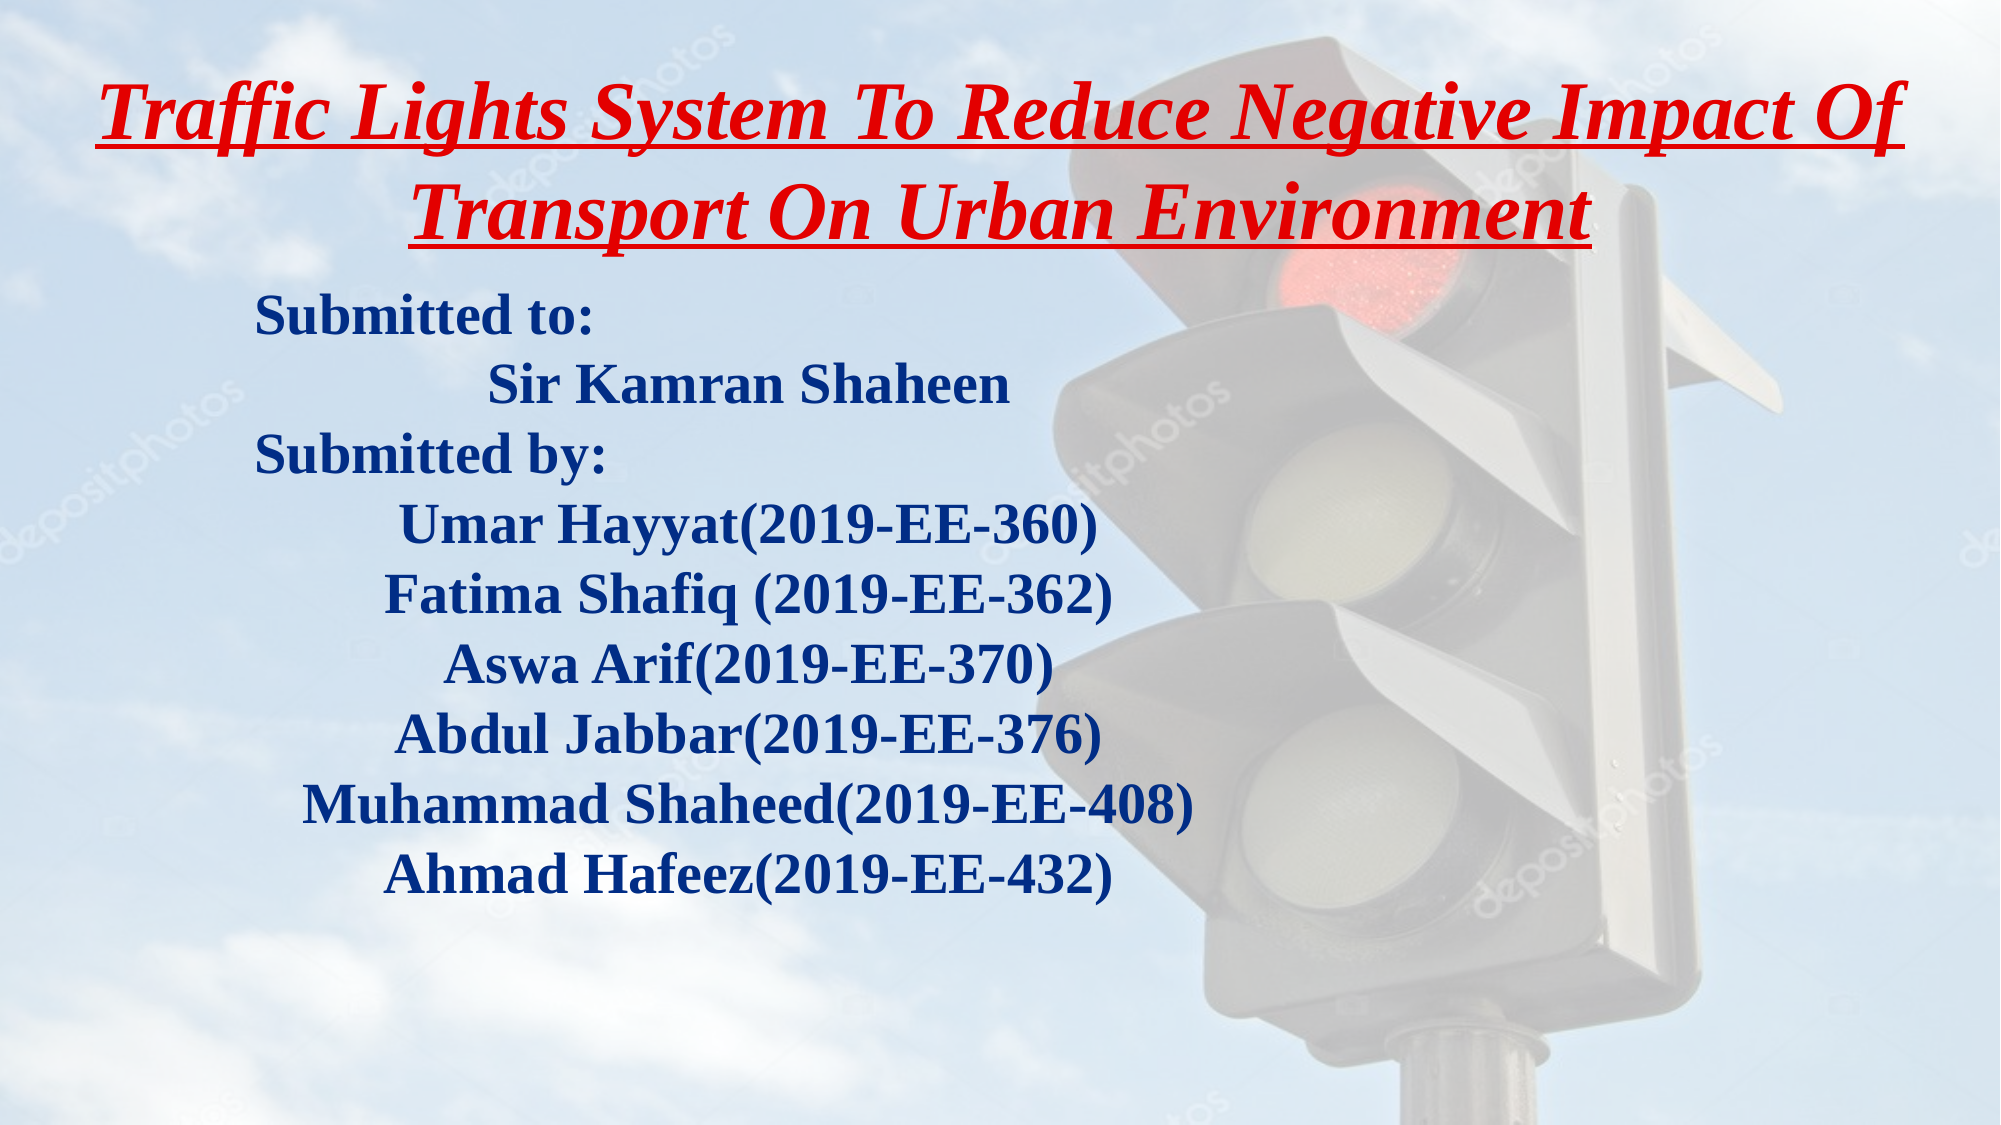

Traffic Lights System To Reduce Negative Impact Of Transport On Urban Environment
Submitted to:
Sir Kamran Shaheen
Submitted by:
Umar Hayyat(2019-EE-360)
Fatima Shafiq (2019-EE-362)
Aswa Arif(2019-EE-370)
Abdul Jabbar(2019-EE-376)
Muhammad Shaheed(2019-EE-408)
Ahmad Hafeez(2019-EE-432)